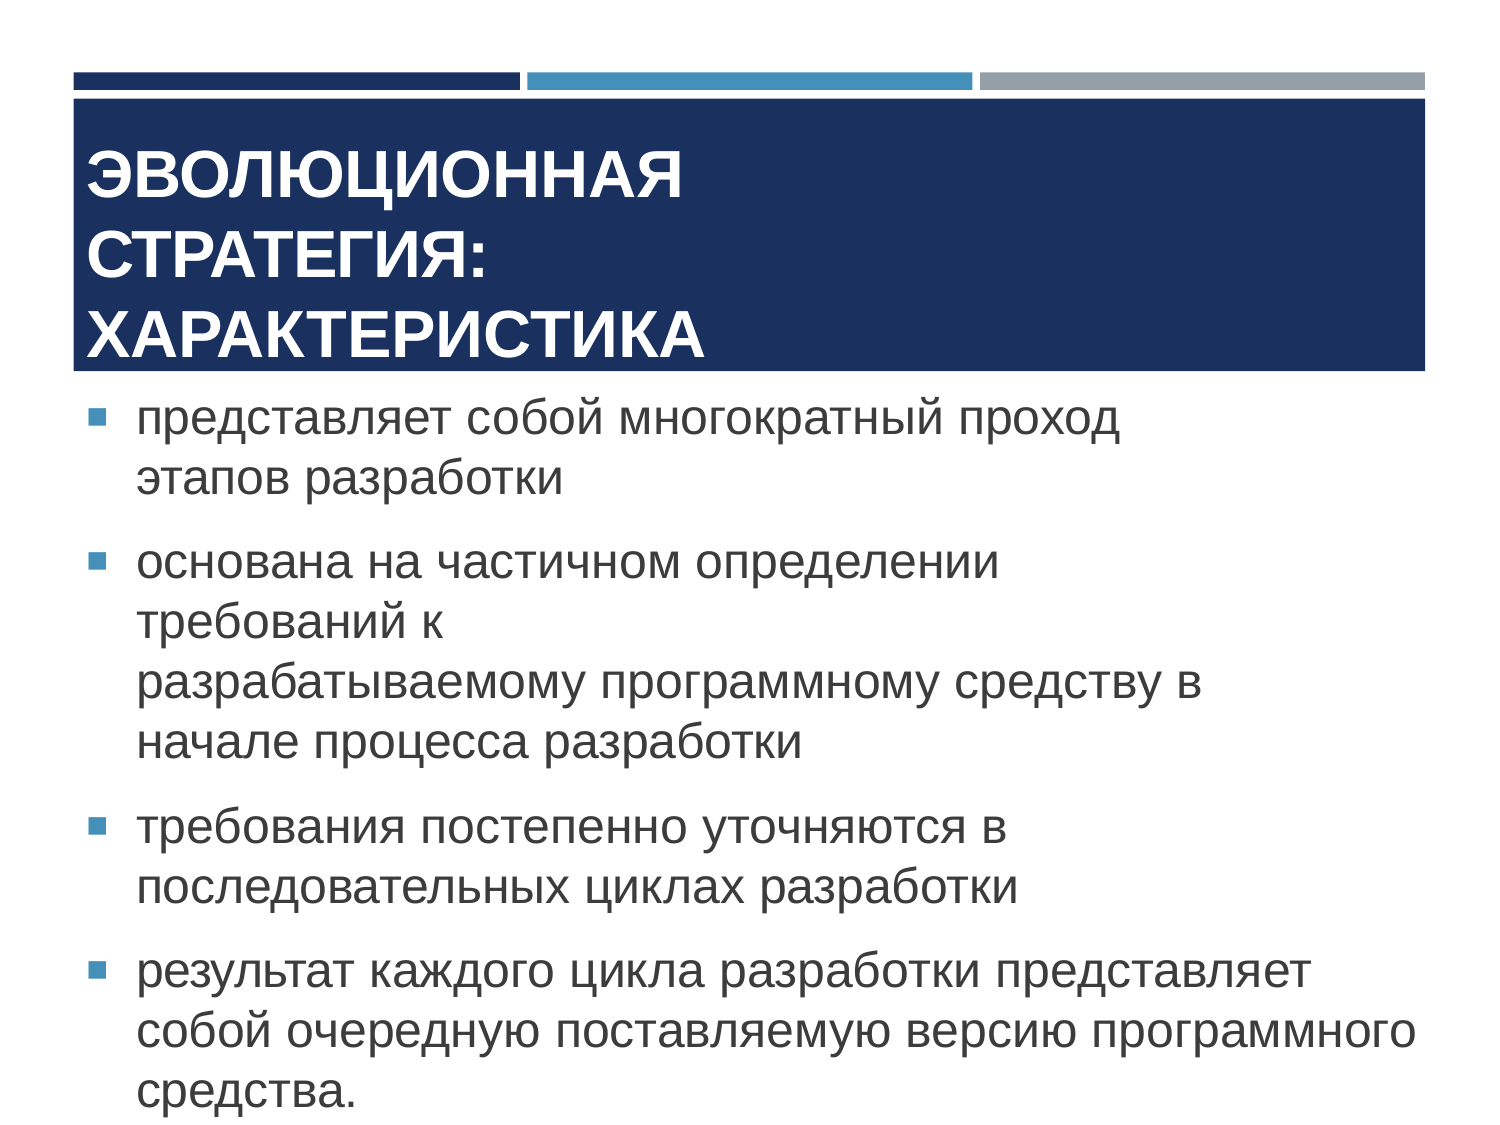

# ЭВОЛЮЦИОННАЯ СТРАТЕГИЯ: ХАРАКТЕРИСТИКА
представляет собой многократный проход этапов разработки
основана на частичном определении требований к
разрабатываемому программному средству в начале процесса разработки
требования постепенно уточняются в последовательных циклах разработки
результат каждого цикла разработки представляет собой очередную поставляемую версию программного средства.